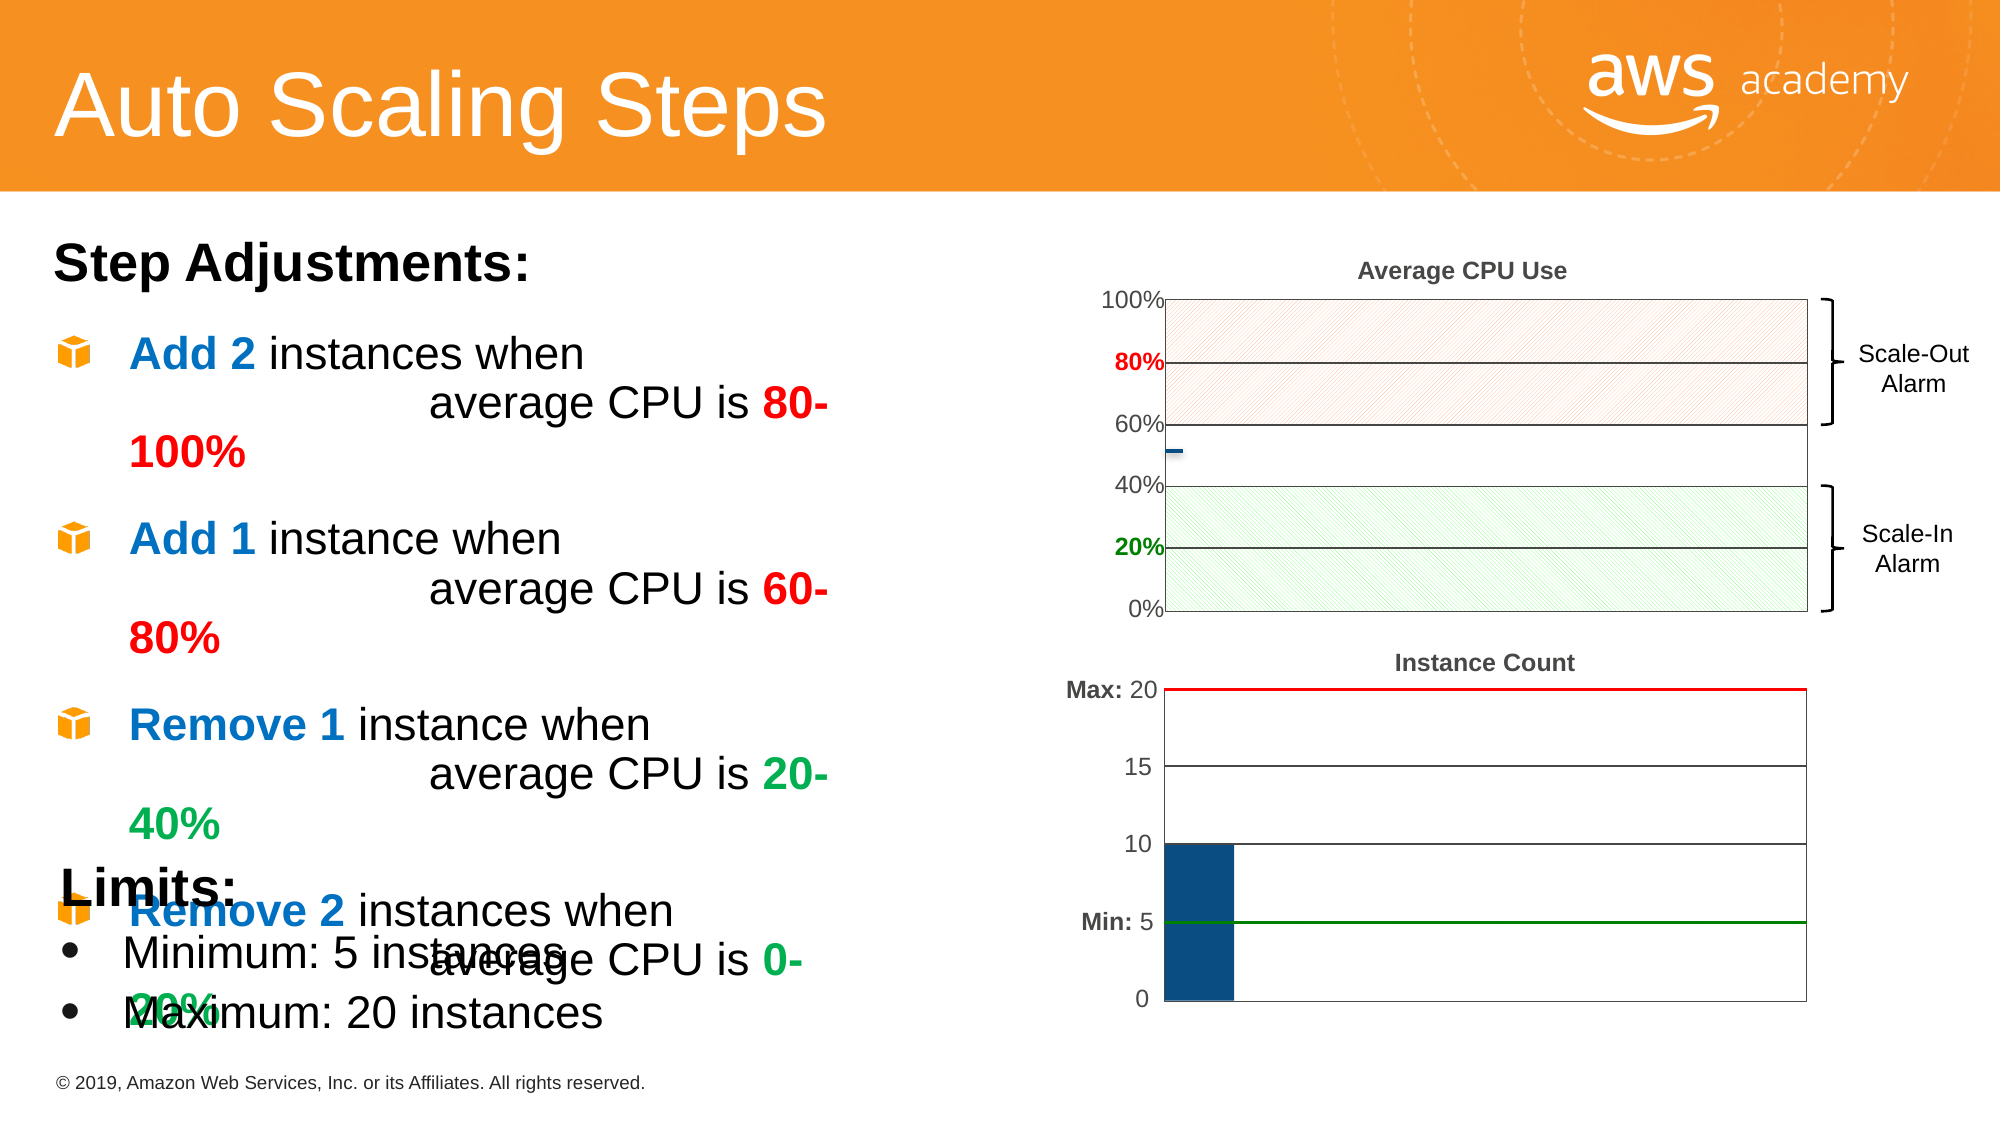

# Auto Scaling Steps
Step Adjustments:
Add 2 instances when
  		average CPU is 80-100%
Add 1 instance when
  		average CPU is 60-80%
Remove 1 instance when
  		average CPU is 20-40%
Remove 2 instances when
  		average CPU is 0-20%

Average CPU Use
100%

Scale-Out
Alarm
80%
60%

40%

Scale-In
Alarm
20%
0%
Instance Count
Max: 20

15
10
Min: 5
0
Limits:
Minimum: 5 instances
Maximum: 20 instances